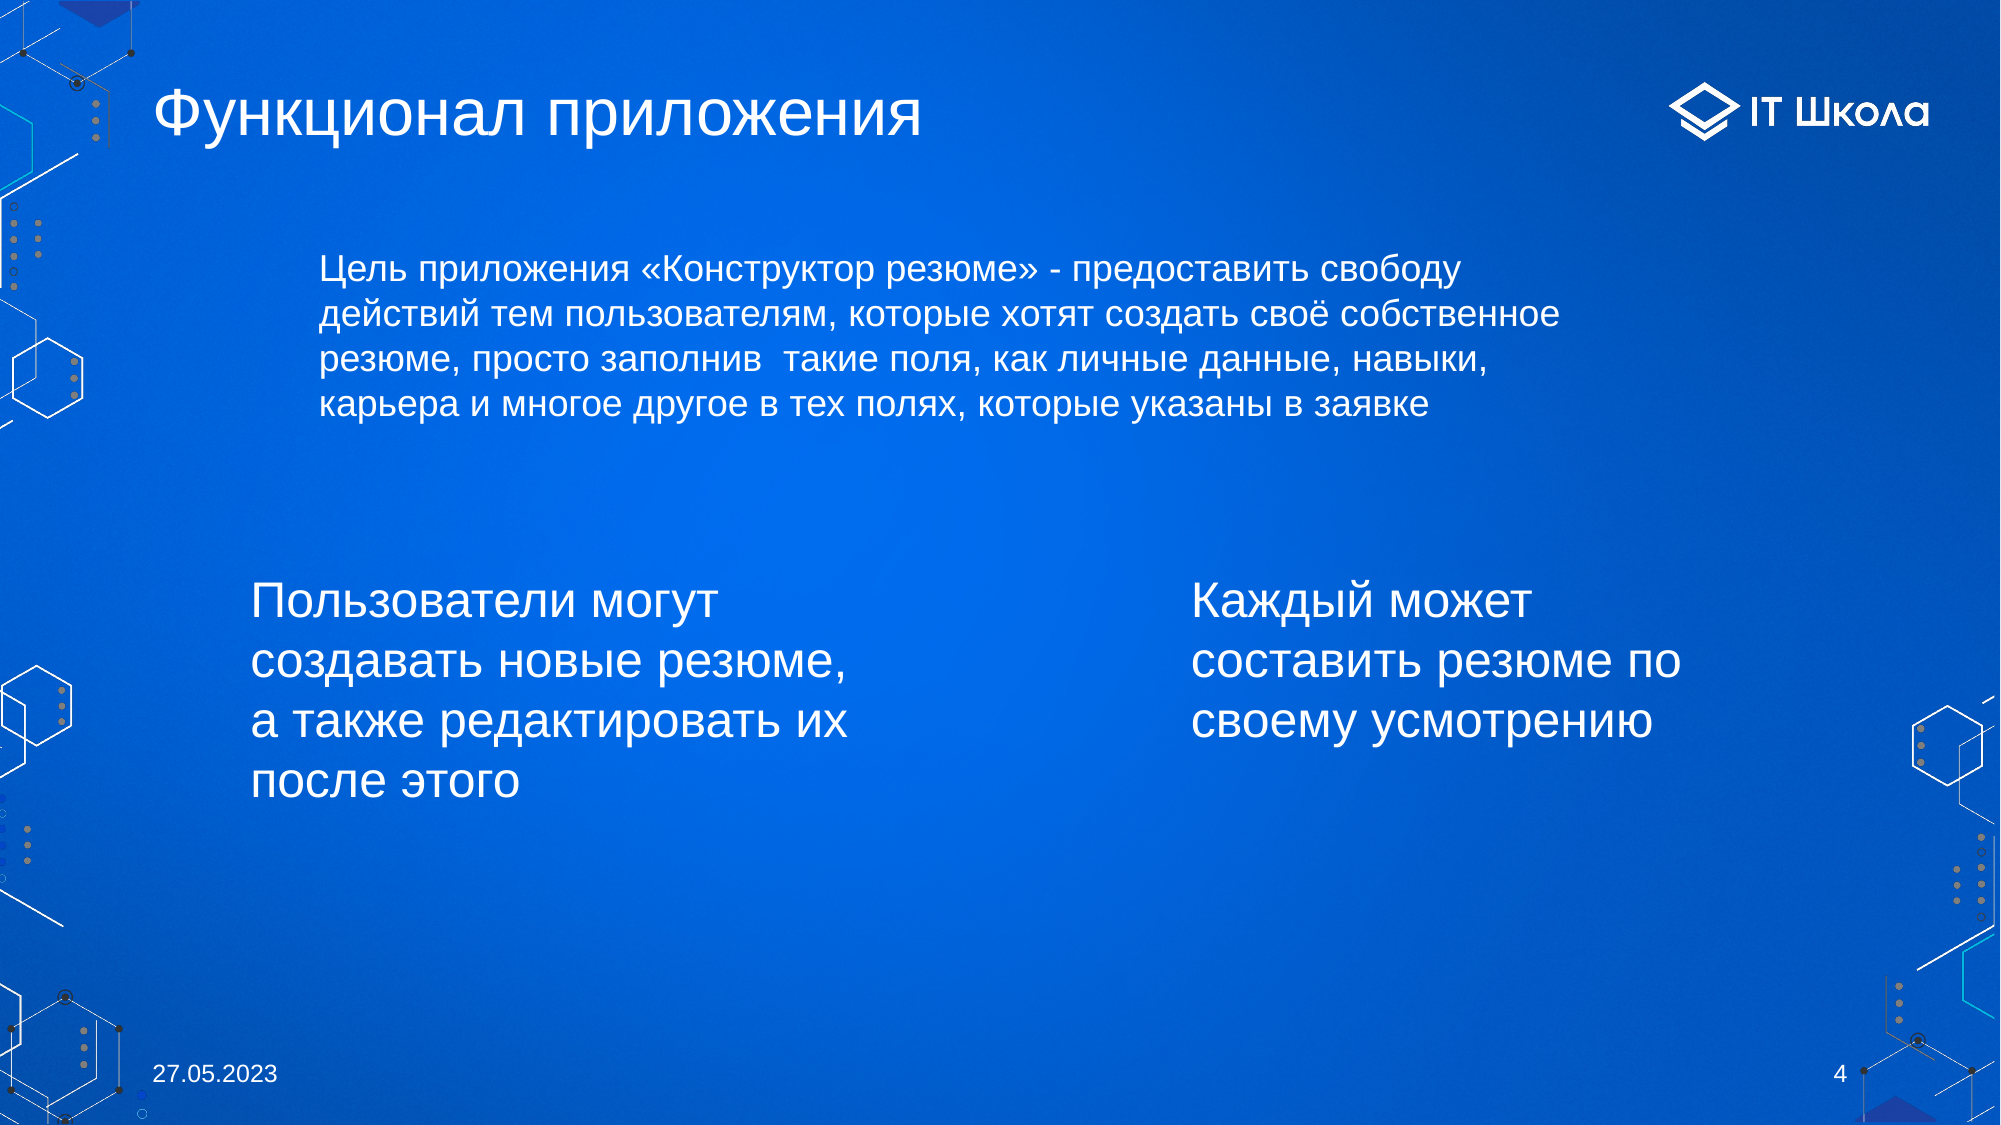

# Функционал приложения
Цель приложения «Конструктор резюме» - предоставить свободу действий тем пользователям, которые хотят создать своё собственное резюме, просто заполнив  такие поля, как личные данные, навыки, карьера и многое другое в тех полях, которые указаны в заявке
Пользователи могут создавать новые резюме, а также редактировать их после этого
Каждый может составить резюме по своему усмотрению
27.05.2023
4